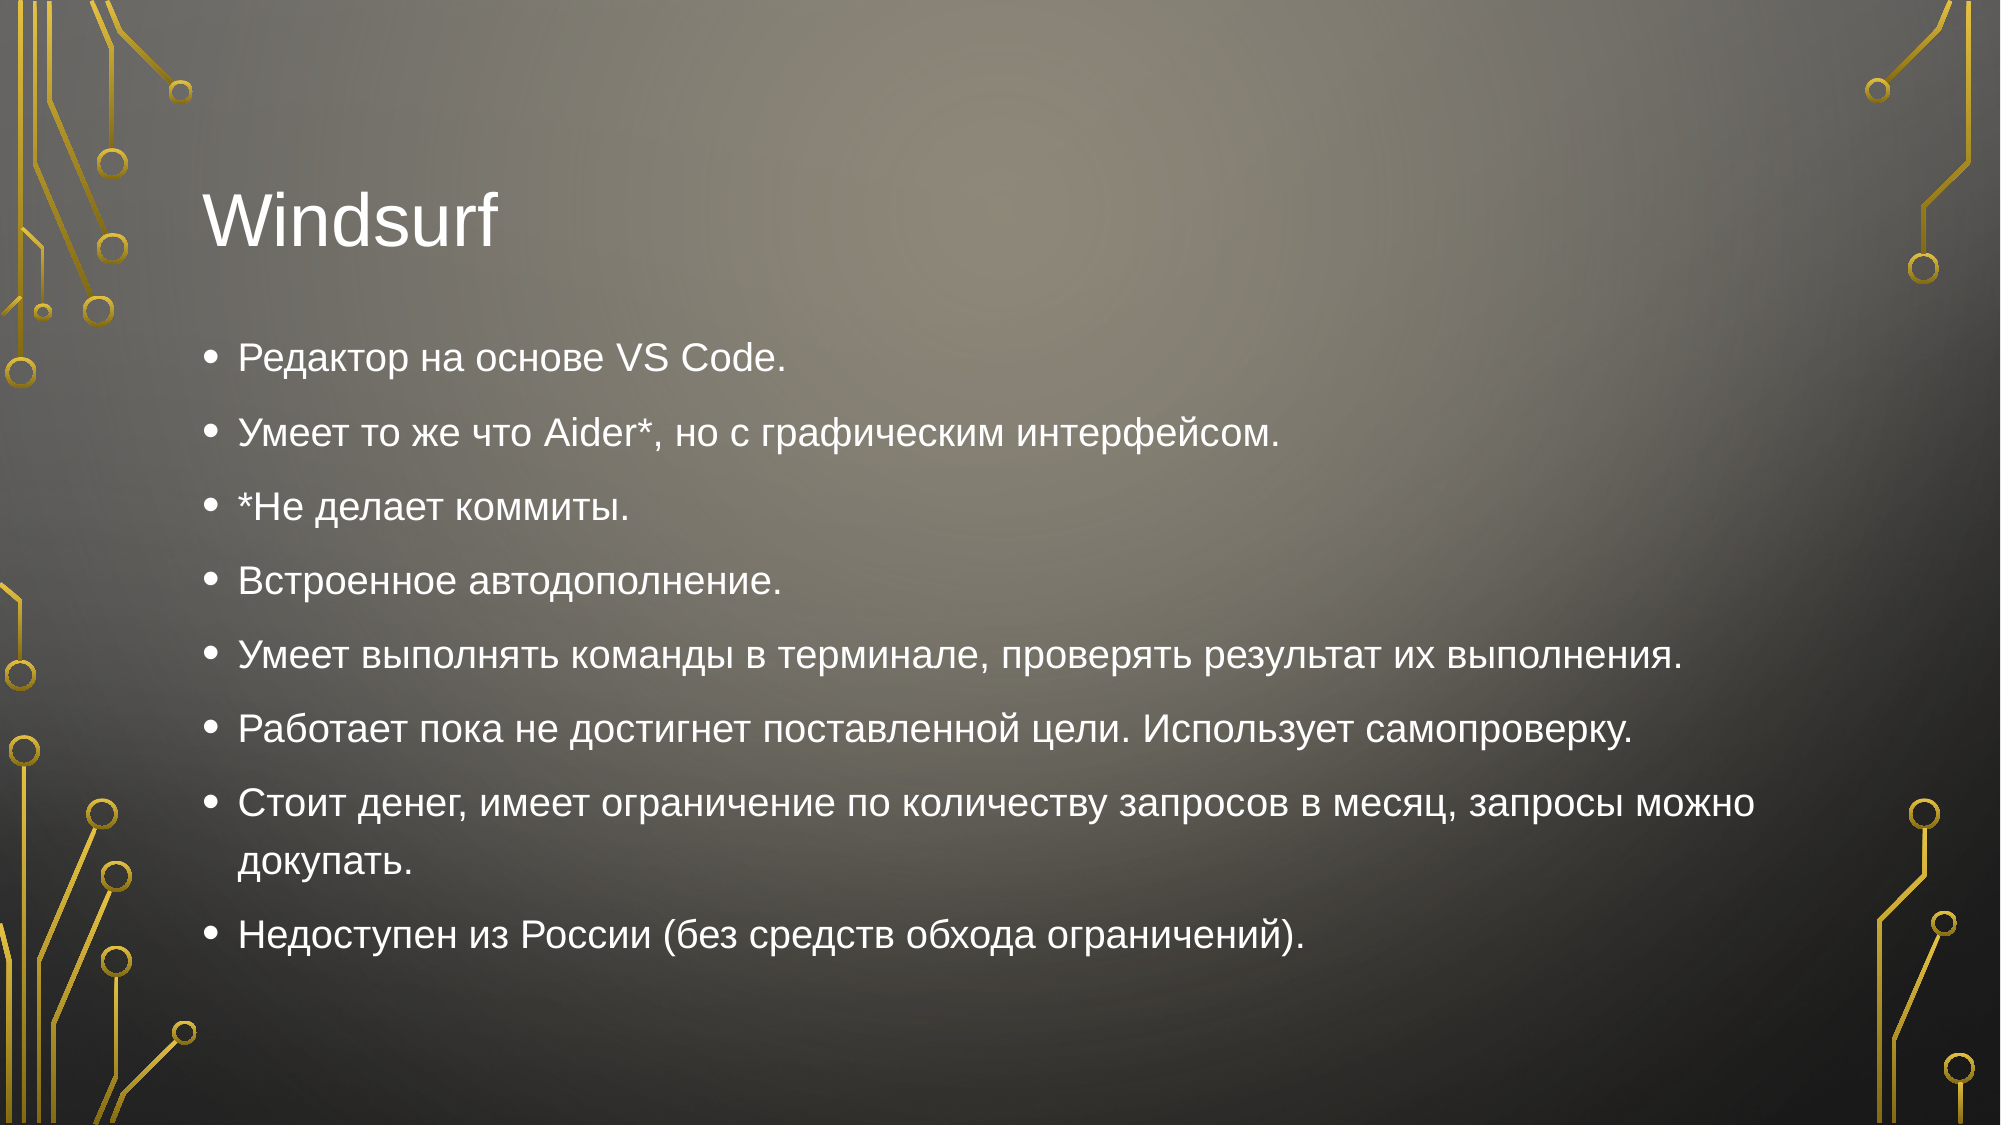

# Windsurf
Редактор на основе VS Code.
Умеет то же что Aider*, но с графическим интерфейсом.
*Не делает коммиты.
Встроенное автодополнение.
Умеет выполнять команды в терминале, проверять результат их выполнения.
Работает пока не достигнет поставленной цели. Использует самопроверку.
Стоит денег, имеет ограничение по количеству запросов в месяц, запросы можно докупать.
Недоступен из России (без средств обхода ограничений).